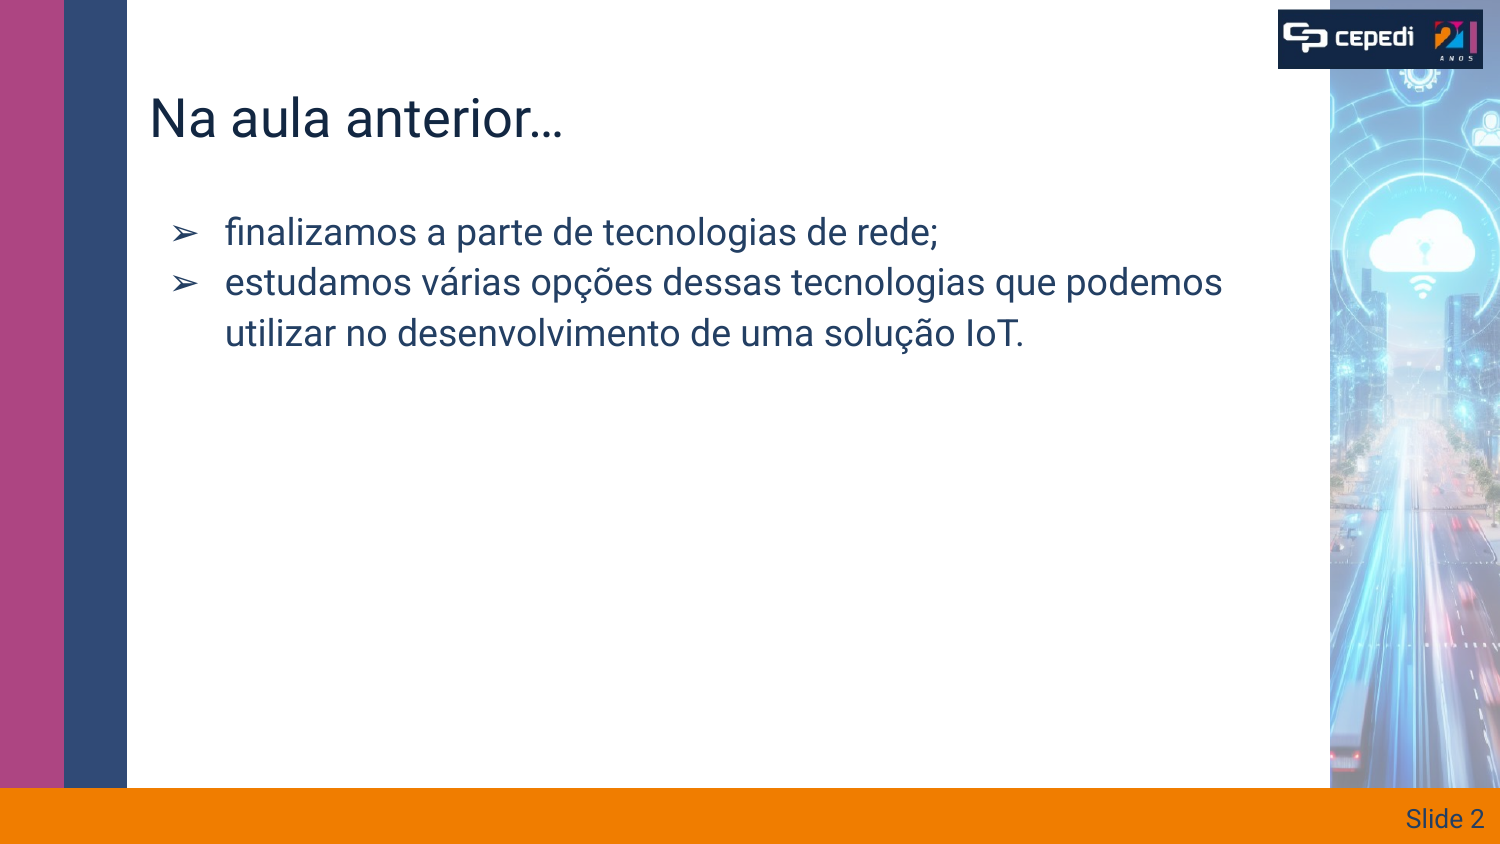

# Na aula anterior…
finalizamos a parte de tecnologias de rede;
estudamos várias opções dessas tecnologias que podemos utilizar no desenvolvimento de uma solução IoT.

Slide 2